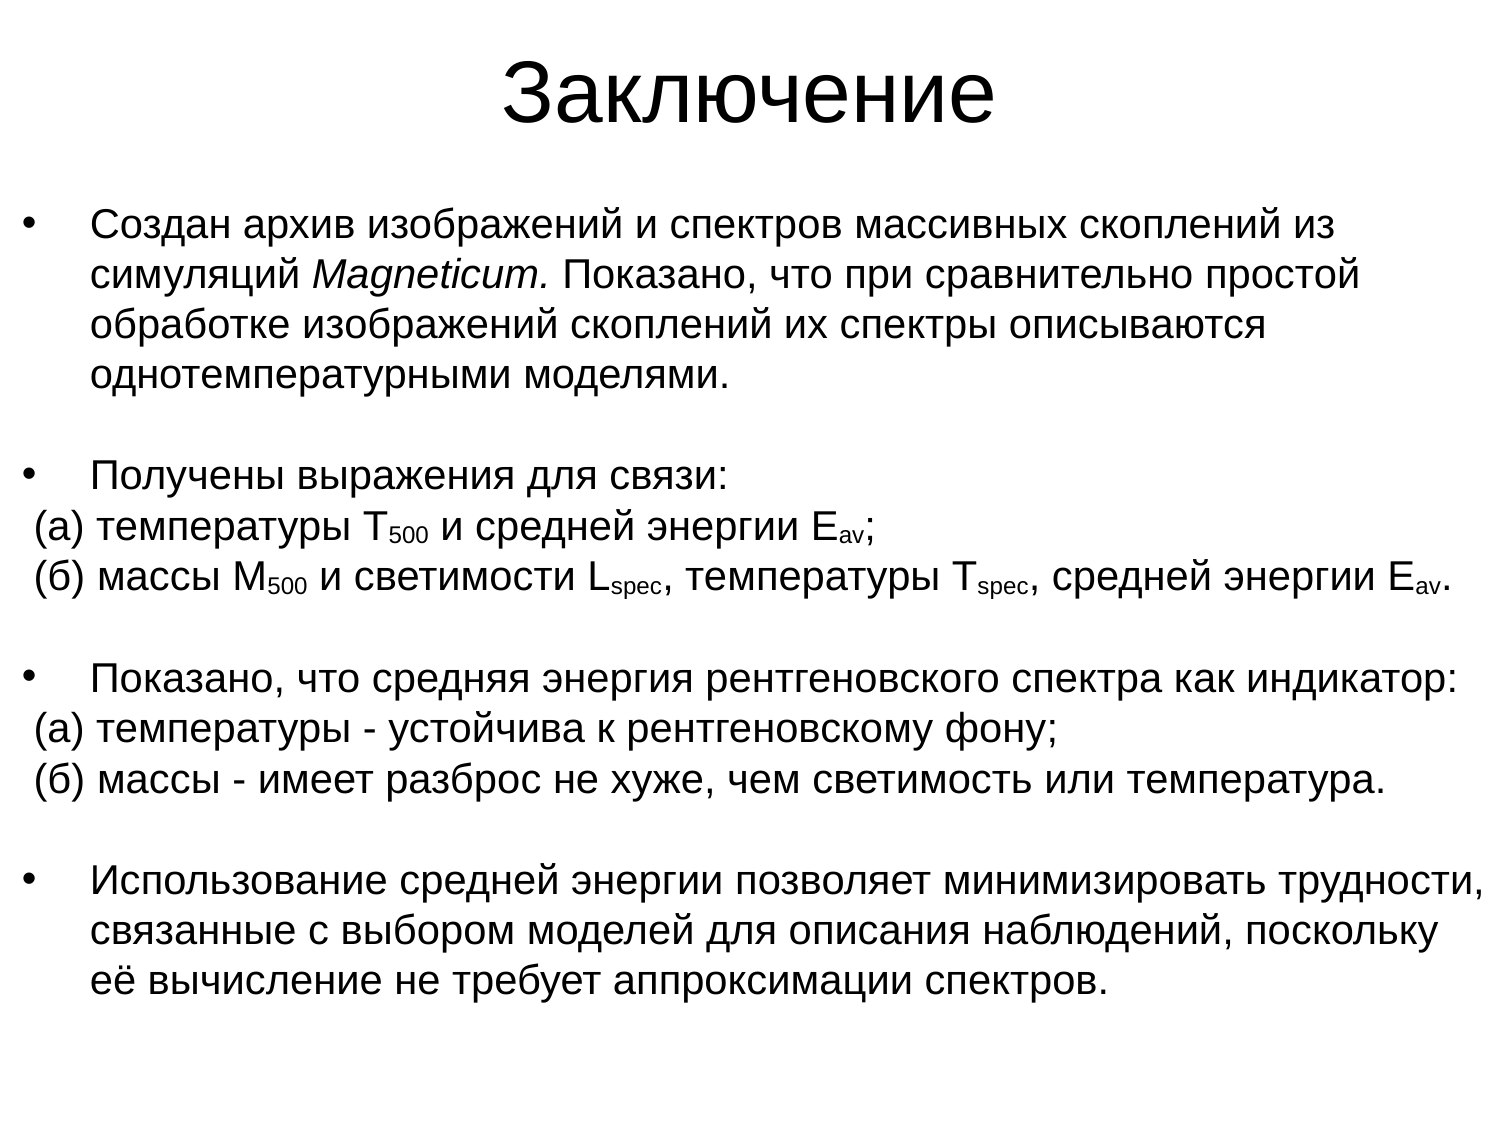

Заключение
Создан архив изображений и спектров массивных скоплений из симуляций Magneticum. Показано, что при сравнительно простой обработке изображений скоплений их спектры описываются однотемпературными моделями.

Получены выражения для связи:
 (а) температуры T500 и средней энергии Eav;
 (б) массы M500 и светимости Lspec, температуры Tspec, средней энергии Eav.

Показано, что средняя энергия рентгеновского спектра как индикатор:
 (а) температуры - устойчива к рентгеновскому фону;
 (б) массы - имеет разброс не хуже, чем светимость или температура.

Использование средней энергии позволяет минимизировать трудности, связанные с выбором моделей для описания наблюдений, поскольку её вычисление не требует аппроксимации спектров.